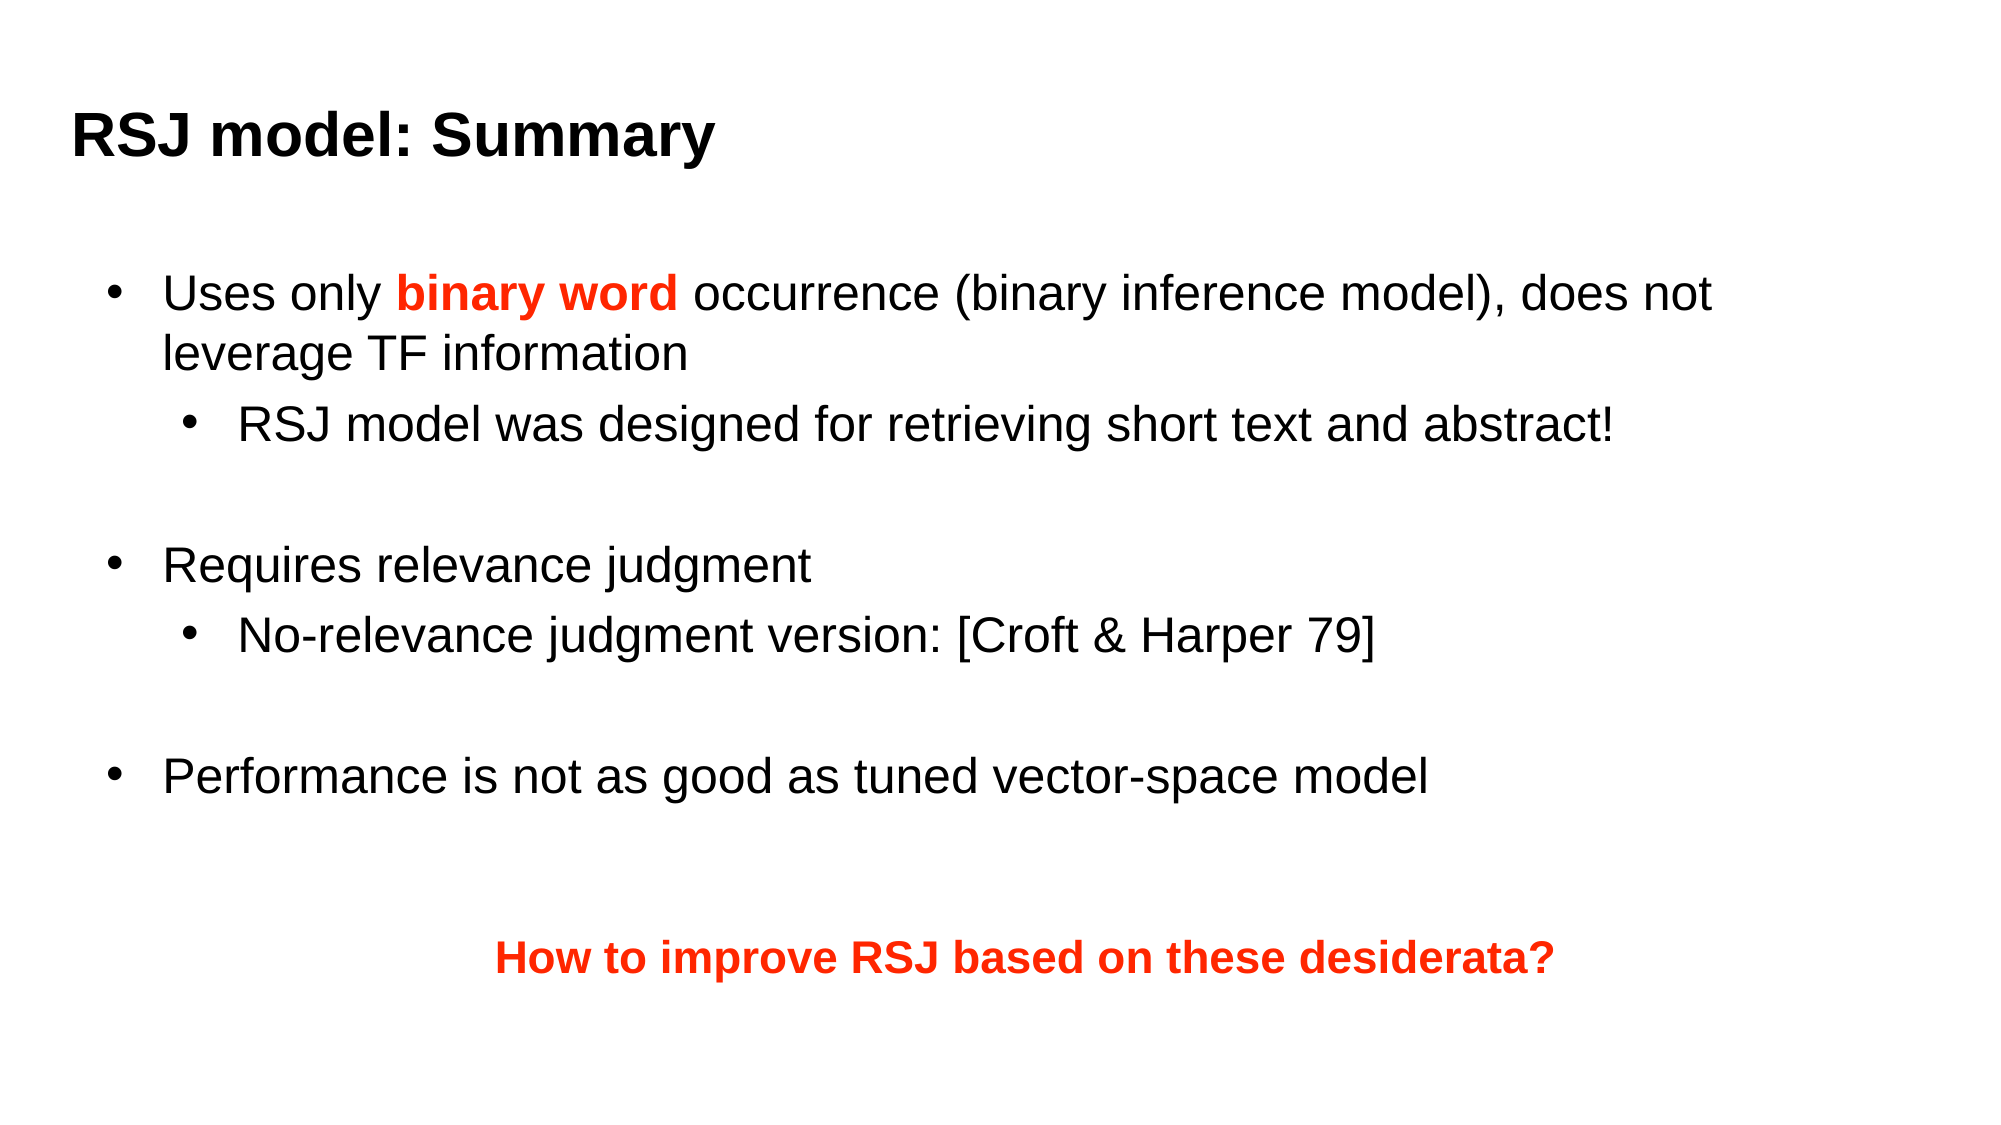

RSJ model: Summary
Uses only binary word occurrence (binary inference model), does not leverage TF information
RSJ model was designed for retrieving short text and abstract!

Requires relevance judgment
No-relevance judgment version: [Croft & Harper 79]

Performance is not as good as tuned vector-space model
How to improve RSJ based on these desiderata?
20